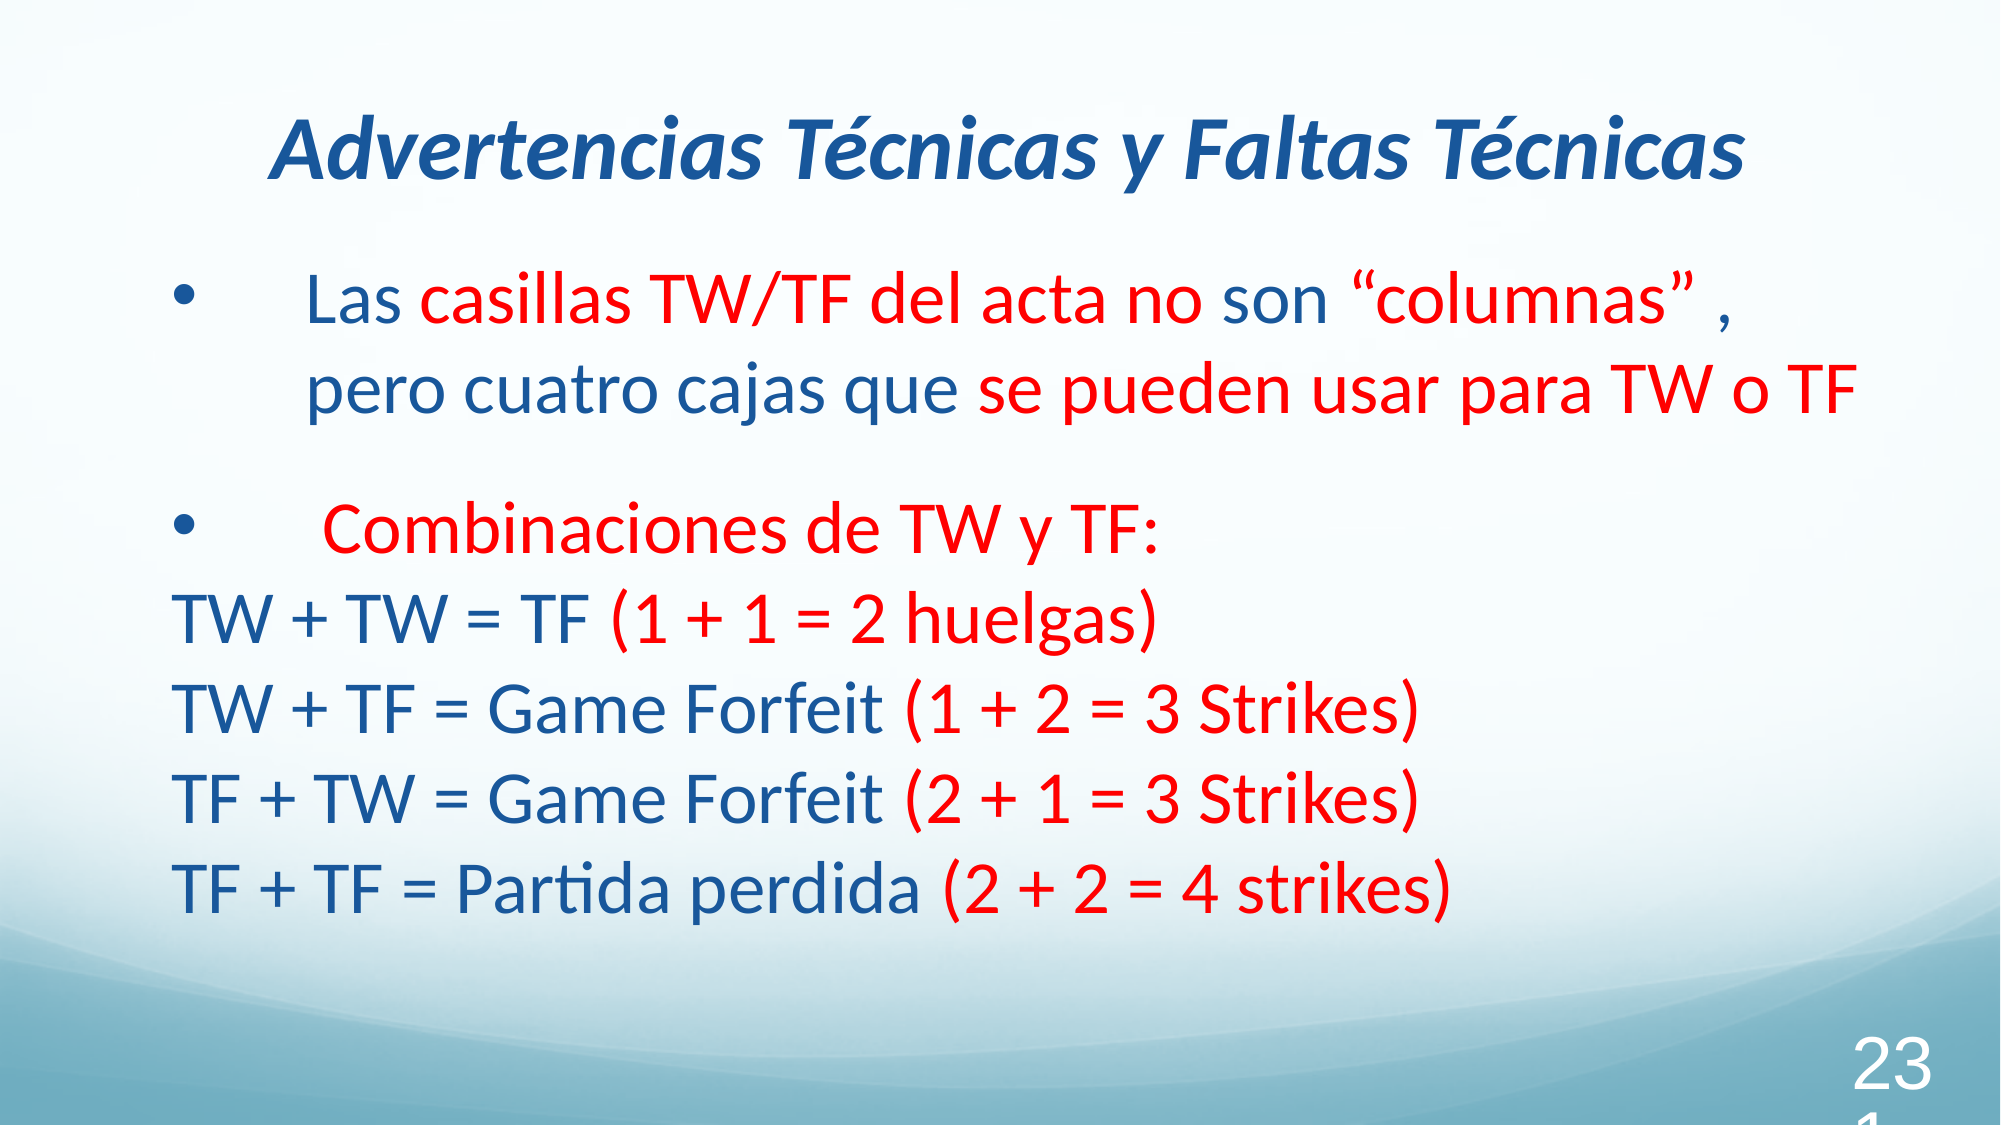

Advertencias Técnicas y Faltas Técnicas

Las casillas TW/TF del acta no son “columnas” , pero cuatro cajas que se pueden usar para TW o TF

 Combinaciones de TW y TF:
TW + TW = TF (1 + 1 = 2 huelgas)
TW + TF = Game Forfeit (1 + 2 = 3 Strikes)
TF + TW = Game Forfeit (2 + 1 = 3 Strikes)
TF + TF = Partida perdida (2 + 2 = 4 strikes)

231